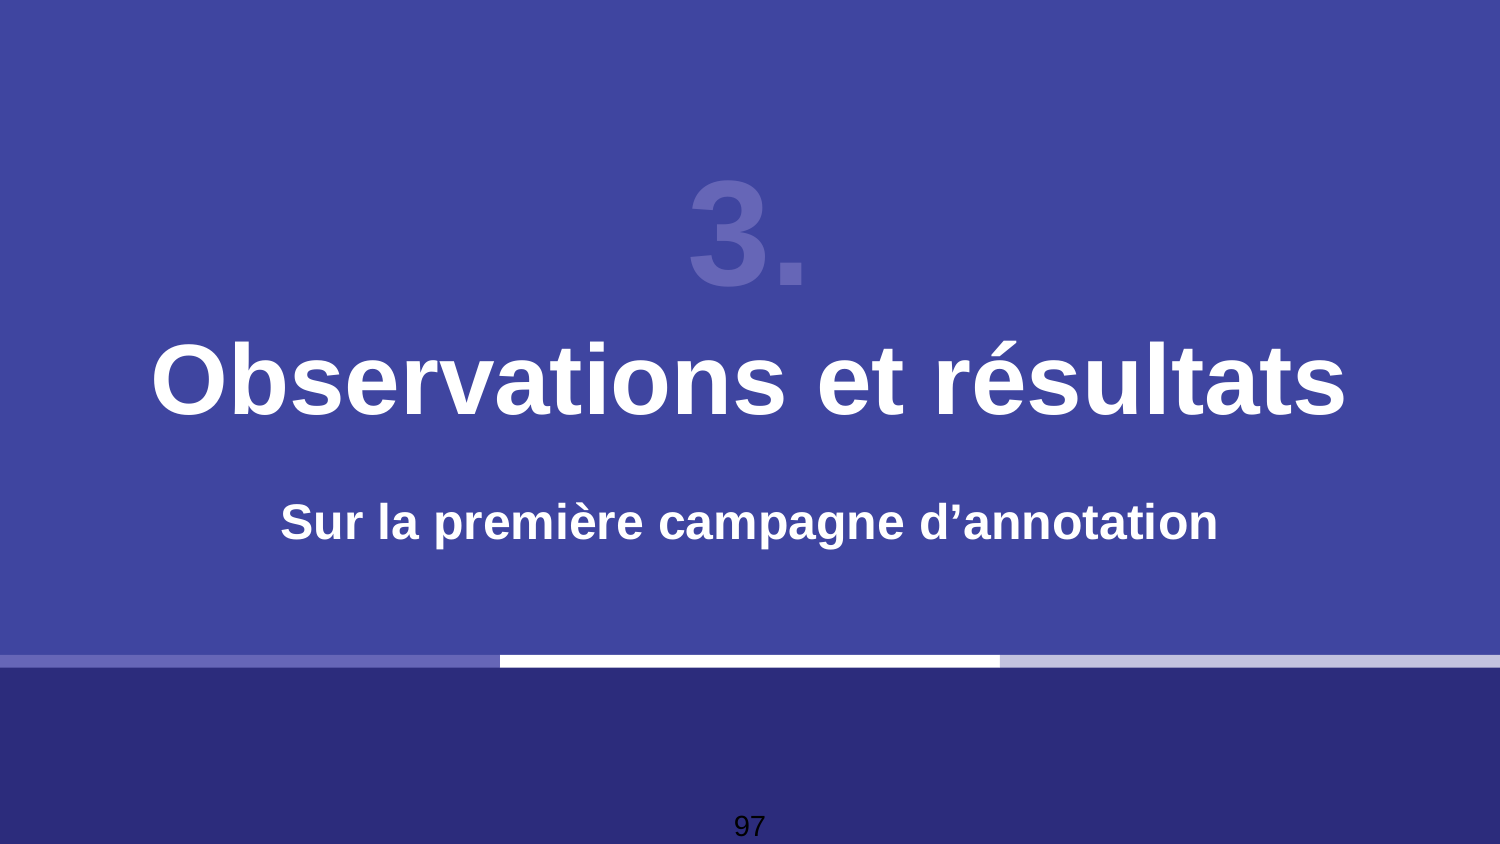

# 3.
Observations et résultats
Sur la première campagne d’annotation
97